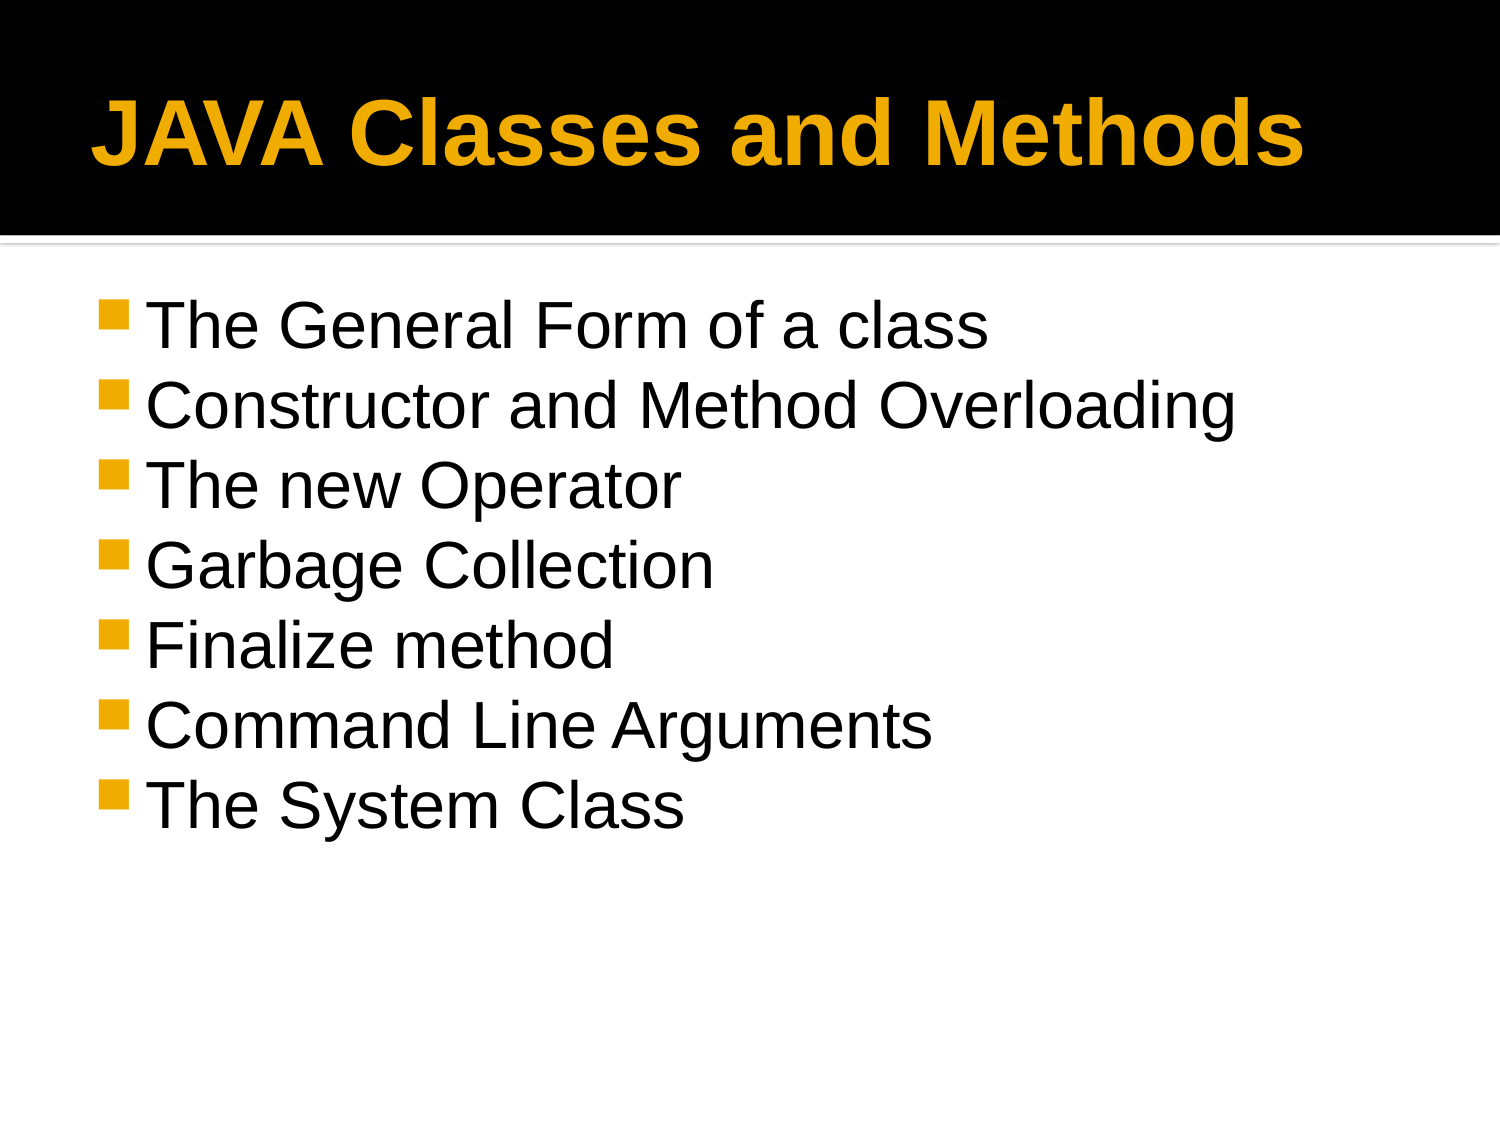

# JAVA Classes and Methods
The General Form of a class
Constructor and Method Overloading
The new Operator
Garbage Collection
Finalize method
Command Line Arguments
The System Class